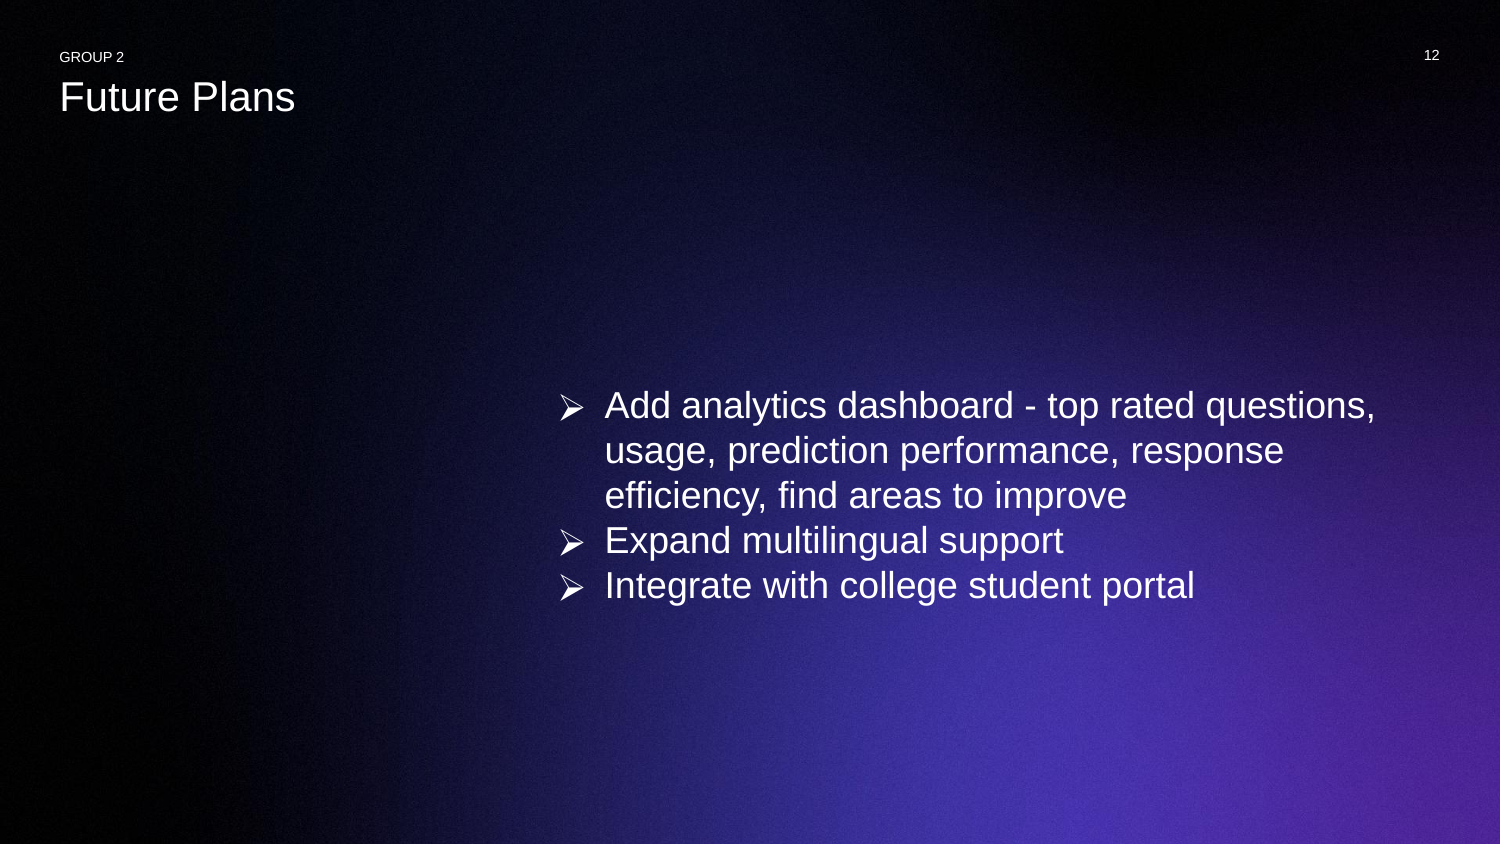

GROUP 2
12
Future Plans
Add analytics dashboard - top rated questions, usage, prediction performance, response efficiency, find areas to improve
Expand multilingual support
Integrate with college student portal